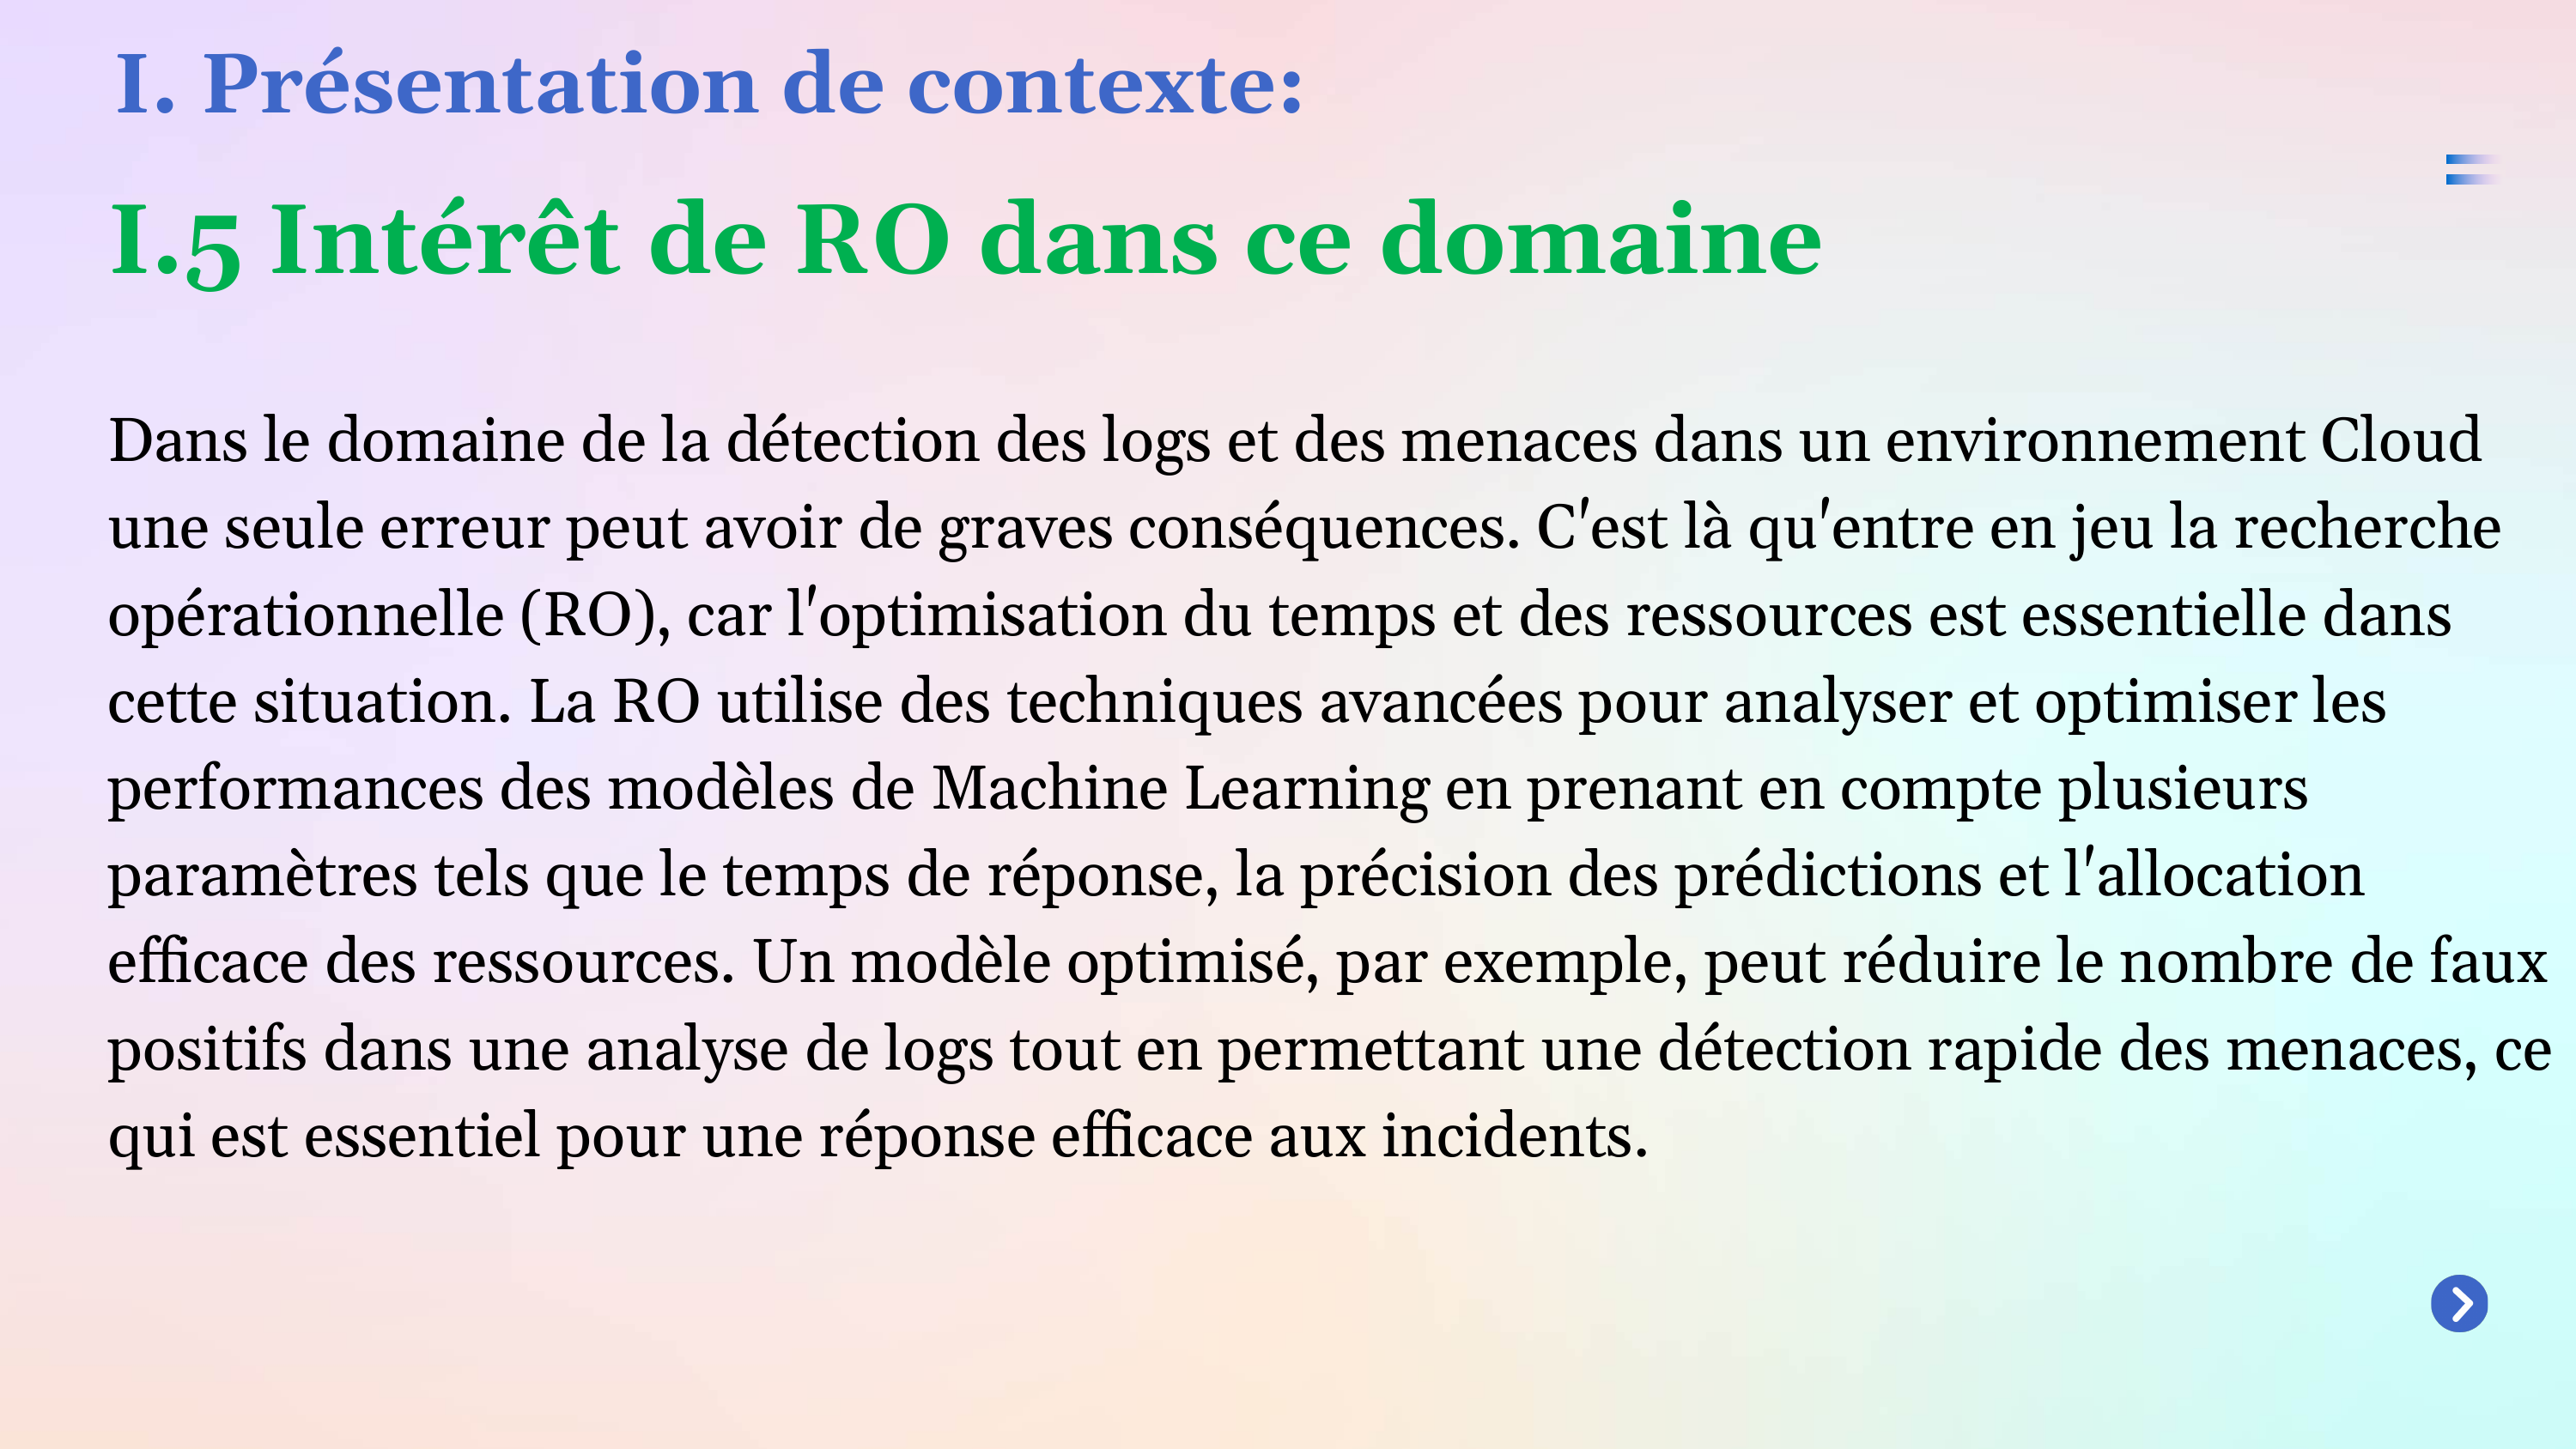

I. Présentation de contexte:

I.5 Intérêt de RO dans ce domaine

Dans le domaine de la détection des logs et des menaces dans un environnement Cloud une seule erreur peut avoir de graves conséquences. C'est là qu'entre en jeu la recherche opérationnelle (RO), car l'optimisation du temps et des ressources est essentielle dans cette situation. La RO utilise des techniques avancées pour analyser et optimiser les performances des modèles de Machine Learning en prenant en compte plusieurs paramètres tels que le temps de réponse, la précision des prédictions et l'allocation efficace des ressources. Un modèle optimisé, par exemple, peut réduire le nombre de faux positifs dans une analyse de logs tout en permettant une détection rapide des menaces, ce qui est essentiel pour une réponse efficace aux incidents.